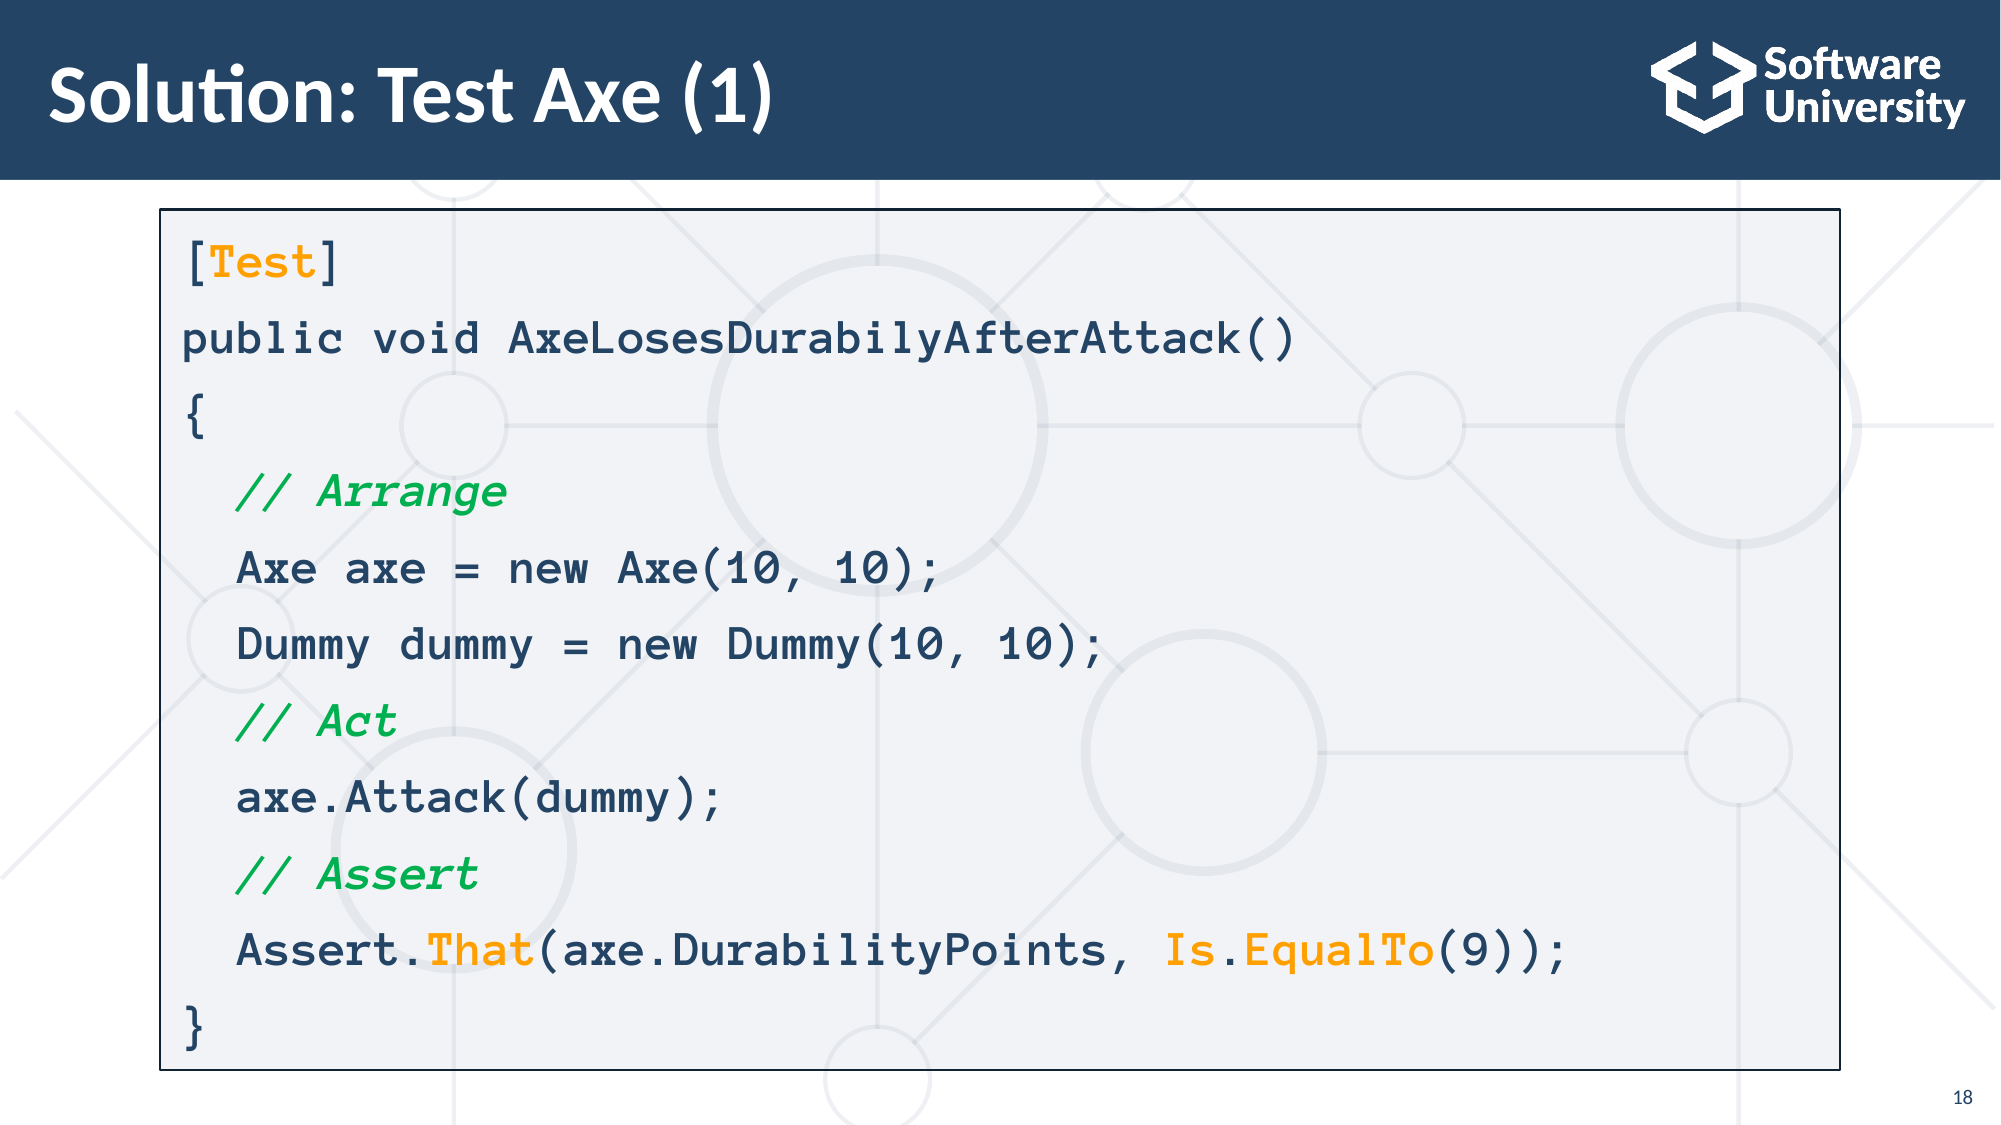

# Solution: Test Axe (1)
[Test]
public void AxeLosesDurabilyAfterAttack()
{
  // Arrange
  Axe axe = new Axe(10, 10);
  Dummy dummy = new Dummy(10, 10);
  // Act
  axe.Attack(dummy);
  // Assert
  Assert.That(axe.DurabilityPoints, Is.EqualTo(9));
}
18